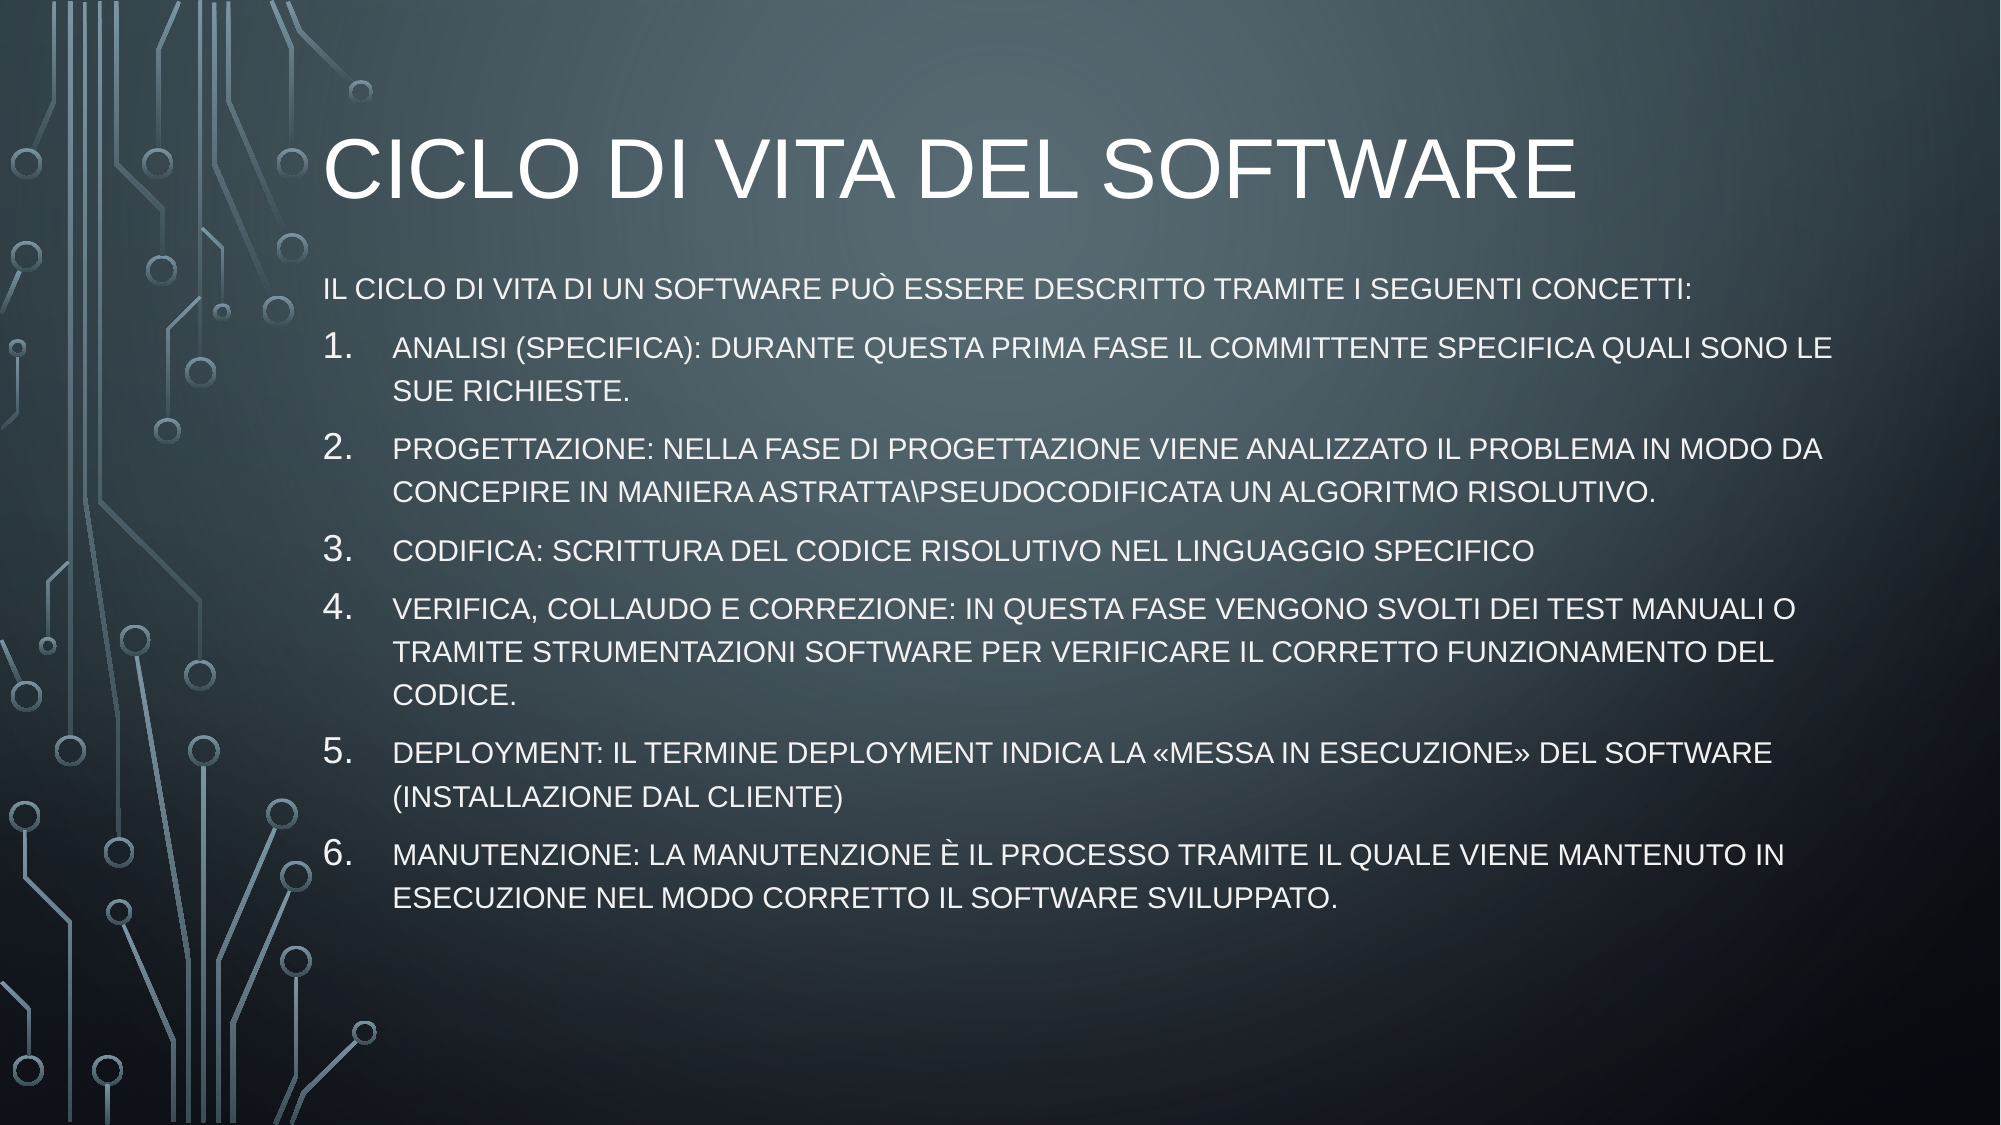

# Ciclo di vita del software
Il ciclo di vita di un software può essere descritto tramite i seguenti concetti:
Analisi (specifica): Durante questa prima fase il committente specifica quali sono le sue richieste.
Progettazione: Nella fase di progettazione viene analizzato il problema in modo da concepire in maniera astratta\pseudocodificata un algoritmo risolutivo.
Codifica: Scrittura del codice risolutivo nel linguaggio specifico
Verifica, collaudo e correzione: In questa fase vengono svolti dei test manuali o tramite strumentazioni software per verificare il corretto funzionamento del codice.
Deployment: Il termine deployment indica la «messa in esecuzione» del software (installazione dal cliente)
Manutenzione: La manutenzione è il processo tramite il quale viene mantenuto in esecuzione nel modo corretto il software sviluppato.